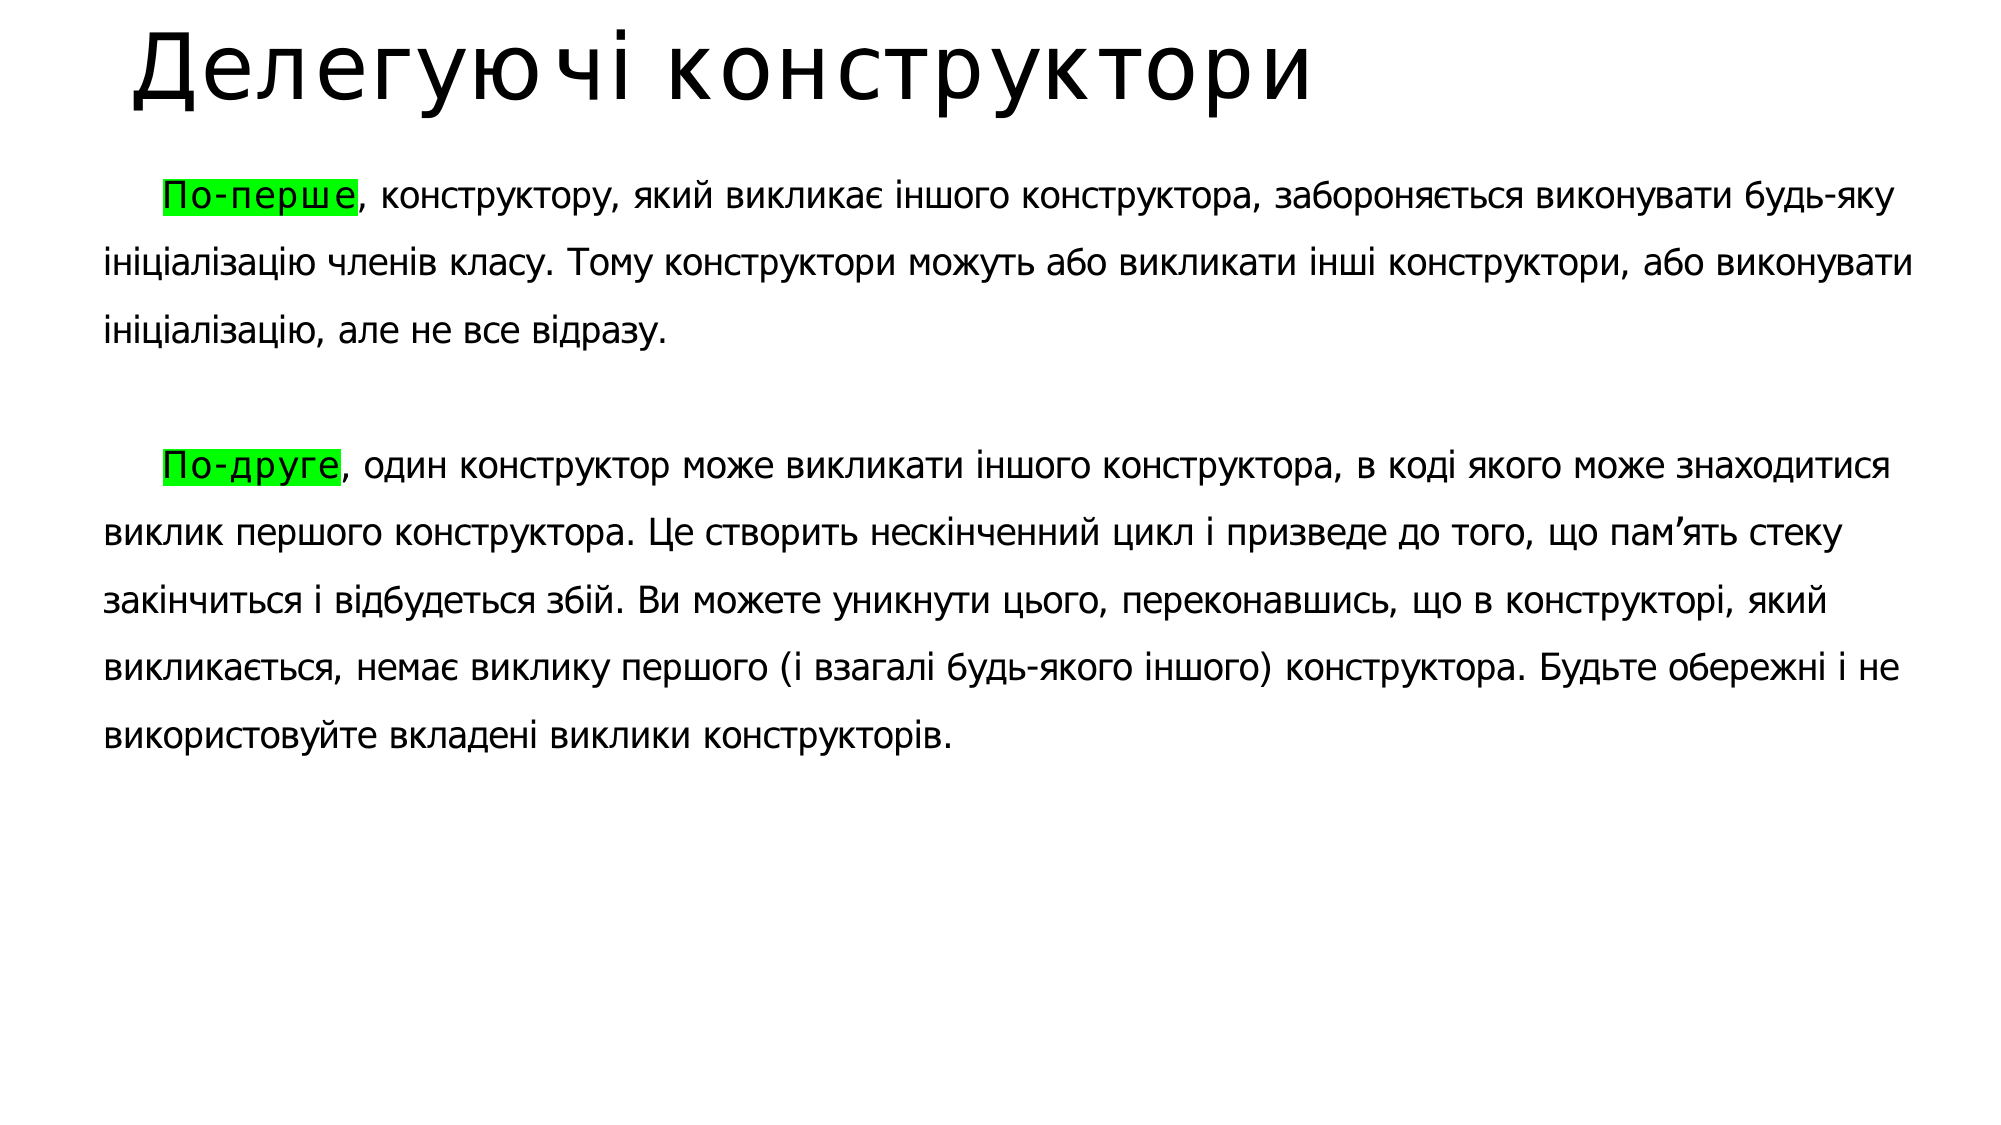

# Делегуючі конструктори
По-перше, конструктору, який викликає іншого конструктора, забороняється виконувати будь-яку ініціалізацію членів класу. Тому конструктори можуть або викликати інші конструктори, або виконувати ініціалізацію, але не все відразу.

По-друге, один конструктор може викликати іншого конструктора, в коді якого може знаходитися виклик першого конструктора. Це створить нескінченний цикл і призведе до того, що пам’ять стеку закінчиться і відбудеться збій. Ви можете уникнути цього, переконавшись, що в конструкторі, який викликається, немає виклику першого (і взагалі будь-якого іншого) конструктора. Будьте обережні і не використовуйте вкладені виклики конструкторів.